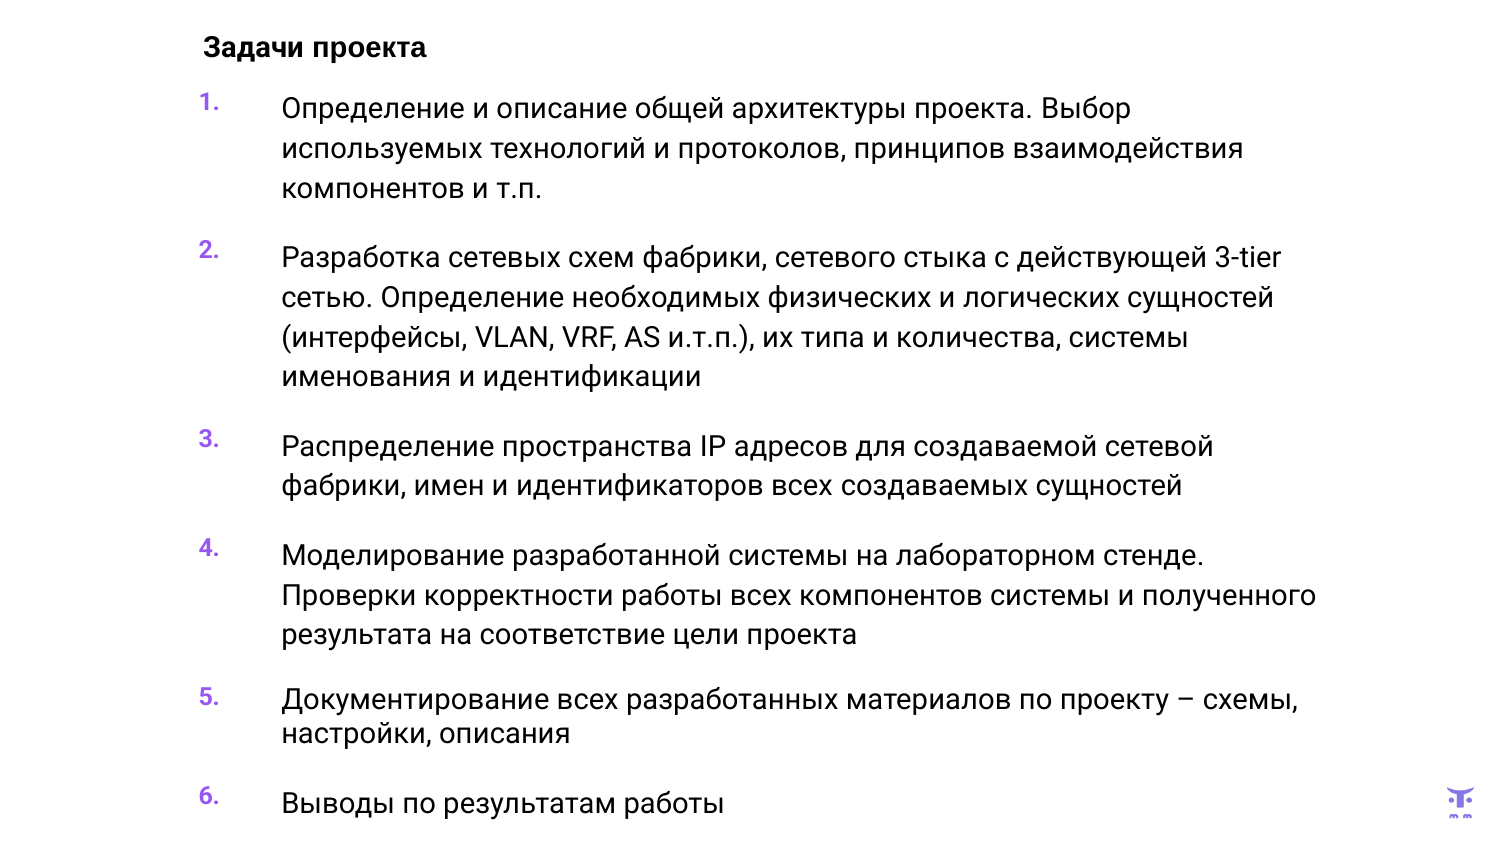

Задачи проекта
| 1. | Определение и описание общей архитектуры проекта. Выбор используемых технологий и протоколов, принципов взаимодействия компонентов и т.п. |
| --- | --- |
| 2. | Разработка сетевых схем фабрики, сетевого стыка с действующей 3-tier сетью. Определение необходимых физических и логических сущностей (интерфейсы, VLAN, VRF, AS и.т.п.), их типа и количества, системы именования и идентификации |
| 3. | Распределение пространства IP адресов для создаваемой сетевой фабрики, имен и идентификаторов всех создаваемых сущностей |
| 4. | Моделирование разработанной системы на лабораторном стенде. Проверки корректности работы всех компонентов системы и полученного результата на соответствие цели проекта |
| 5. | Документирование всех разработанных материалов по проекту – схемы, настройки, описания |
| 6. | Выводы по результатам работы |